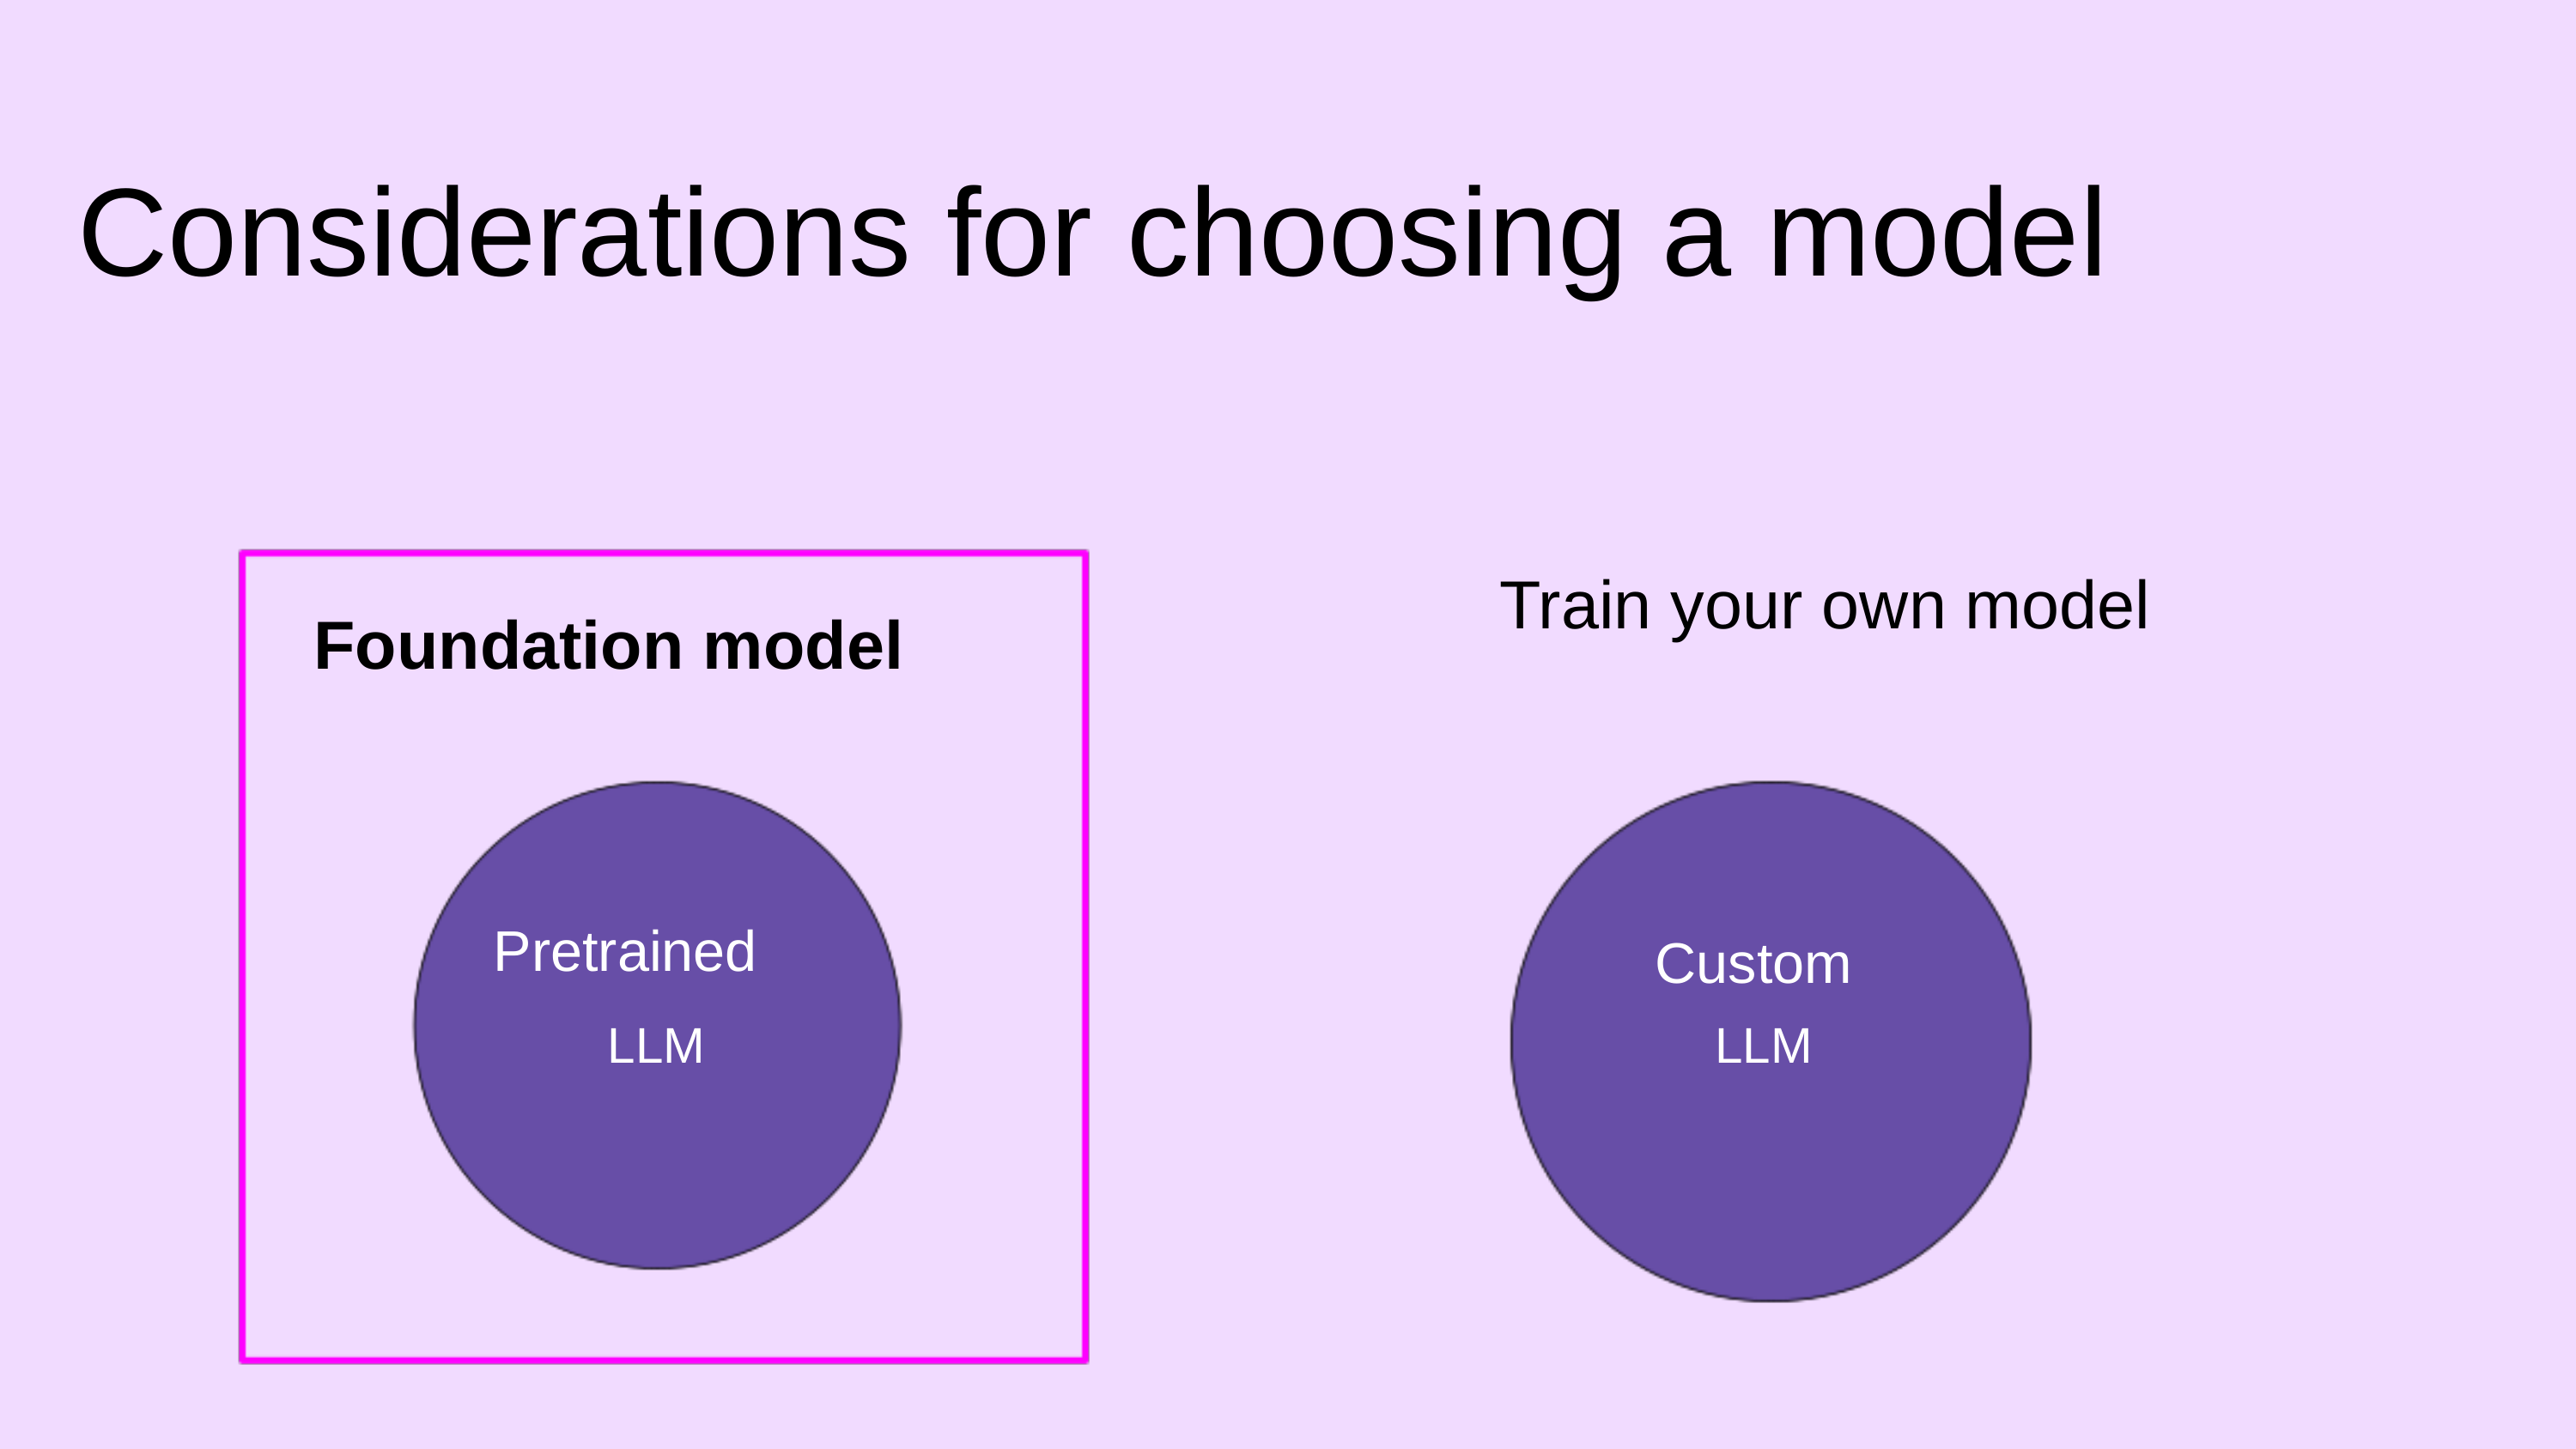

Considerations for choosing a model

Train your own model
Foundation model

Pretrained
Custom
LLM
LLM